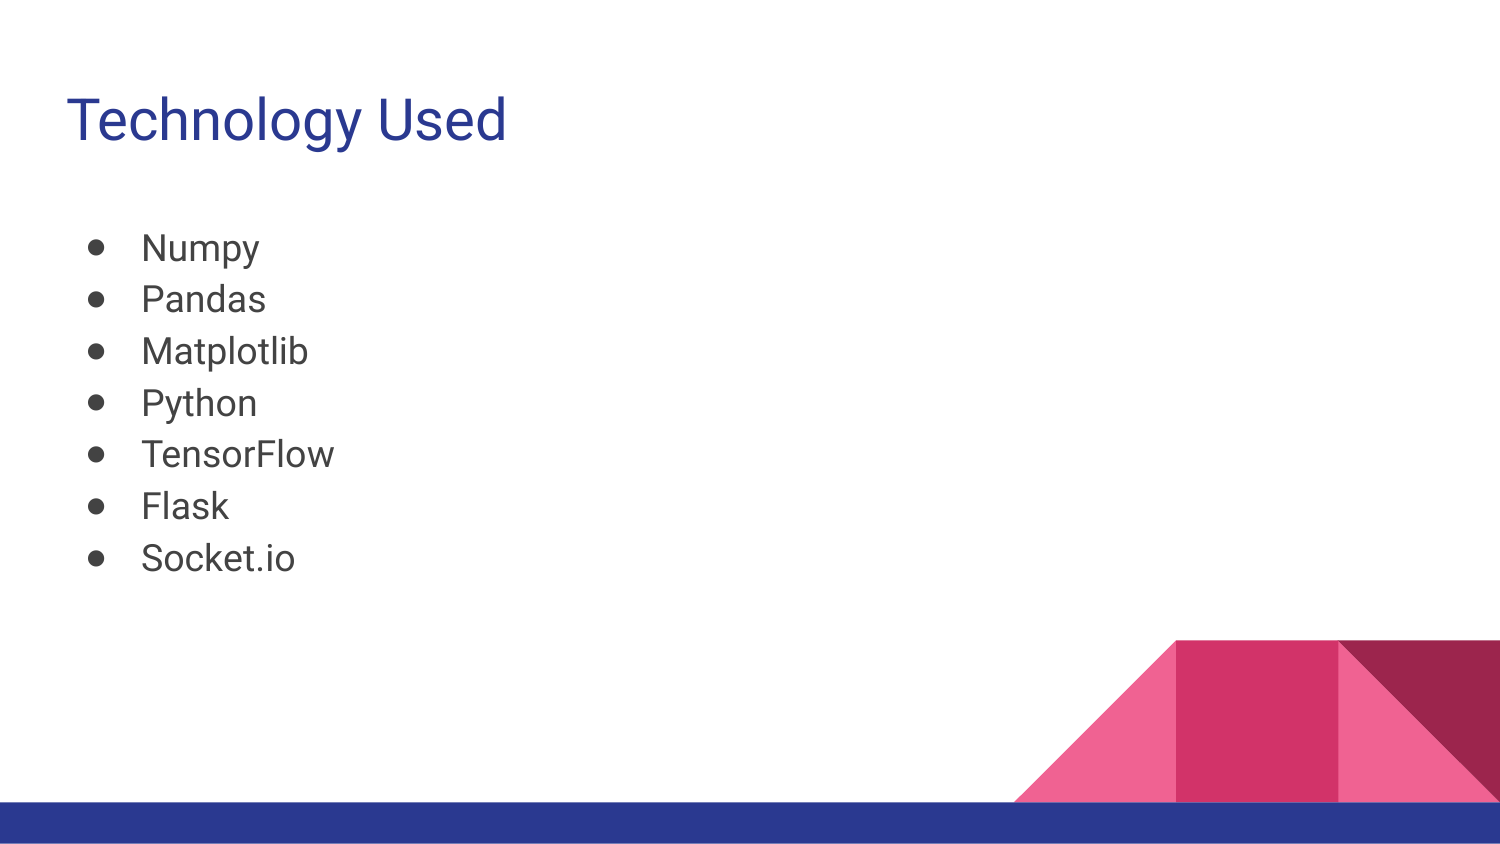

# Technology Used
Numpy
Pandas
Matplotlib
Python
TensorFlow
Flask
Socket.io